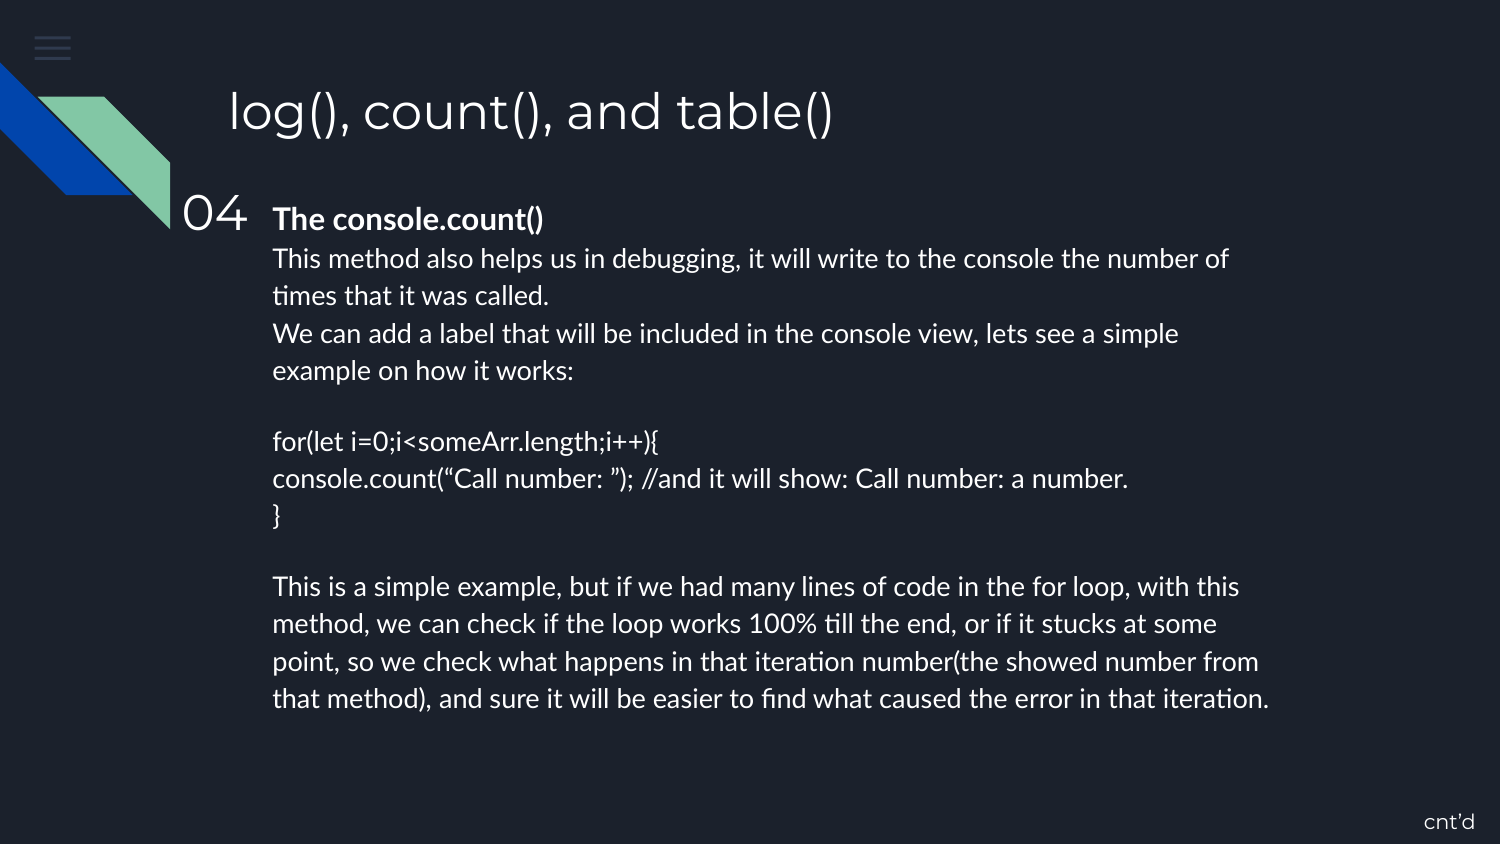

# log(), count(), and table()
04

The console.count()
This method also helps us in debugging, it will write to the console the number of times that it was called.
We can add a label that will be included in the console view, lets see a simple example on how it works:
for(let i=0;i<someArr.length;i++){
console.count(“Call number: ”); //and it will show: Call number: a number.
}
This is a simple example, but if we had many lines of code in the for loop, with this method, we can check if the loop works 100% till the end, or if it stucks at some point, so we check what happens in that iteration number(the showed number from that method), and sure it will be easier to find what caused the error in that iteration.

cnt’d